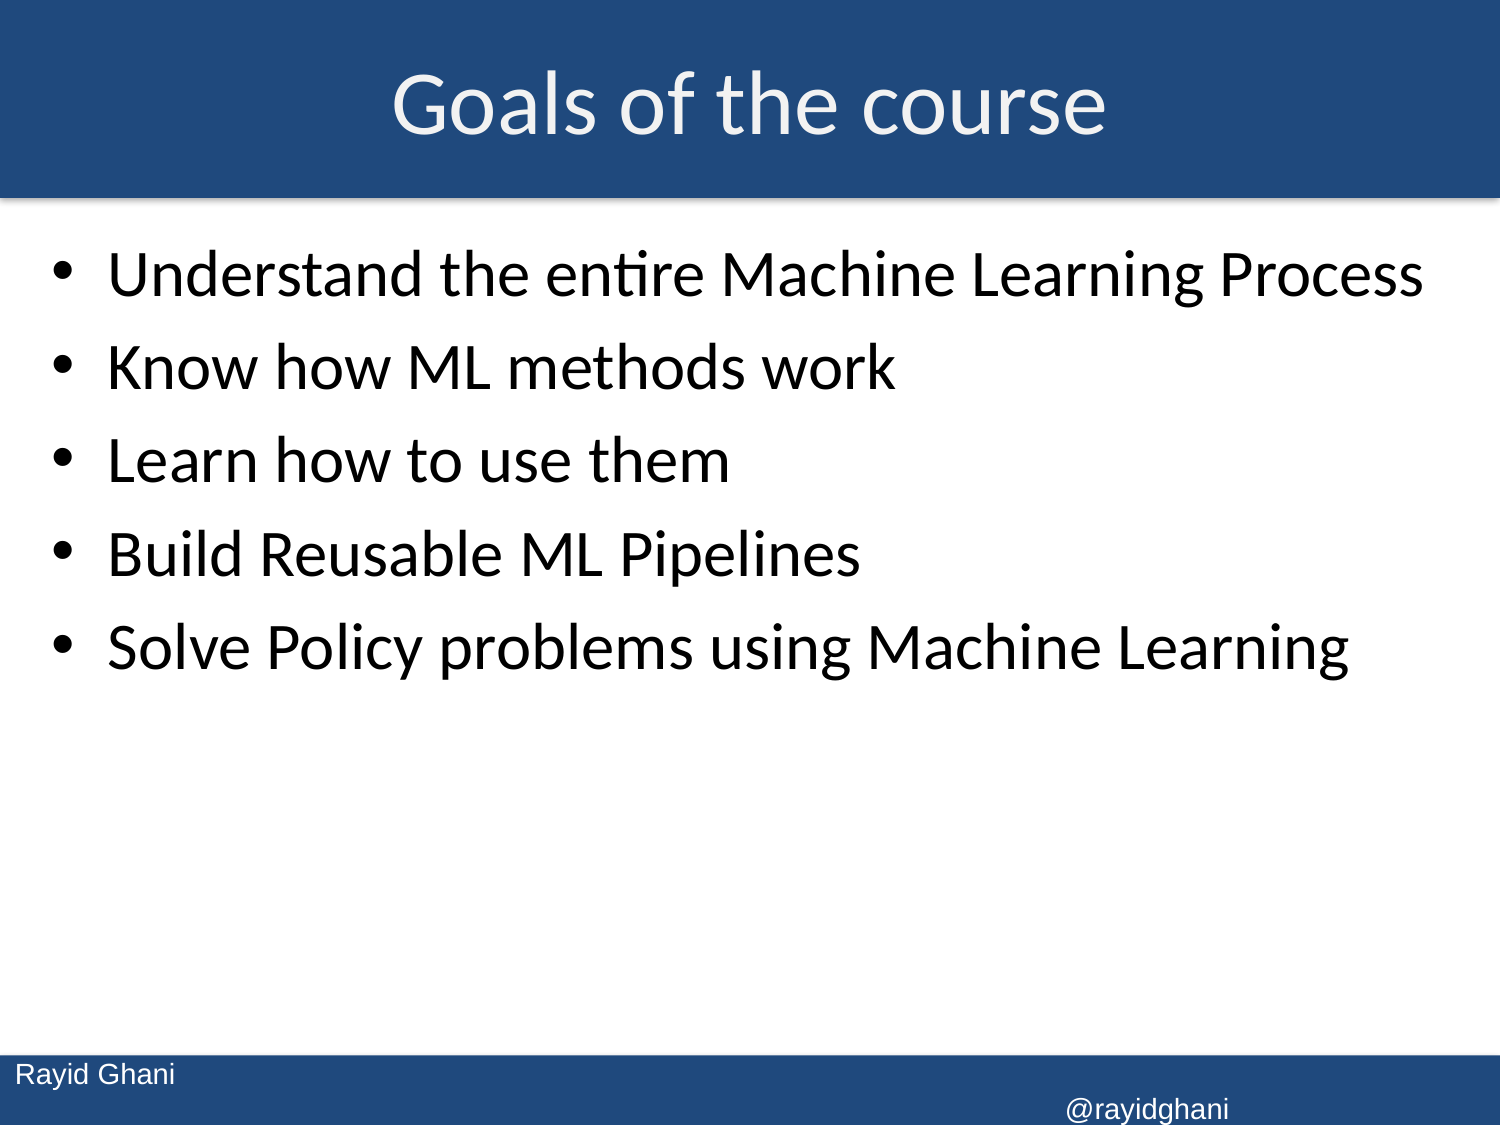

# Goals of the course
Understand the entire Machine Learning Process
Know how ML methods work
Learn how to use them
Build Reusable ML Pipelines
Solve Policy problems using Machine Learning